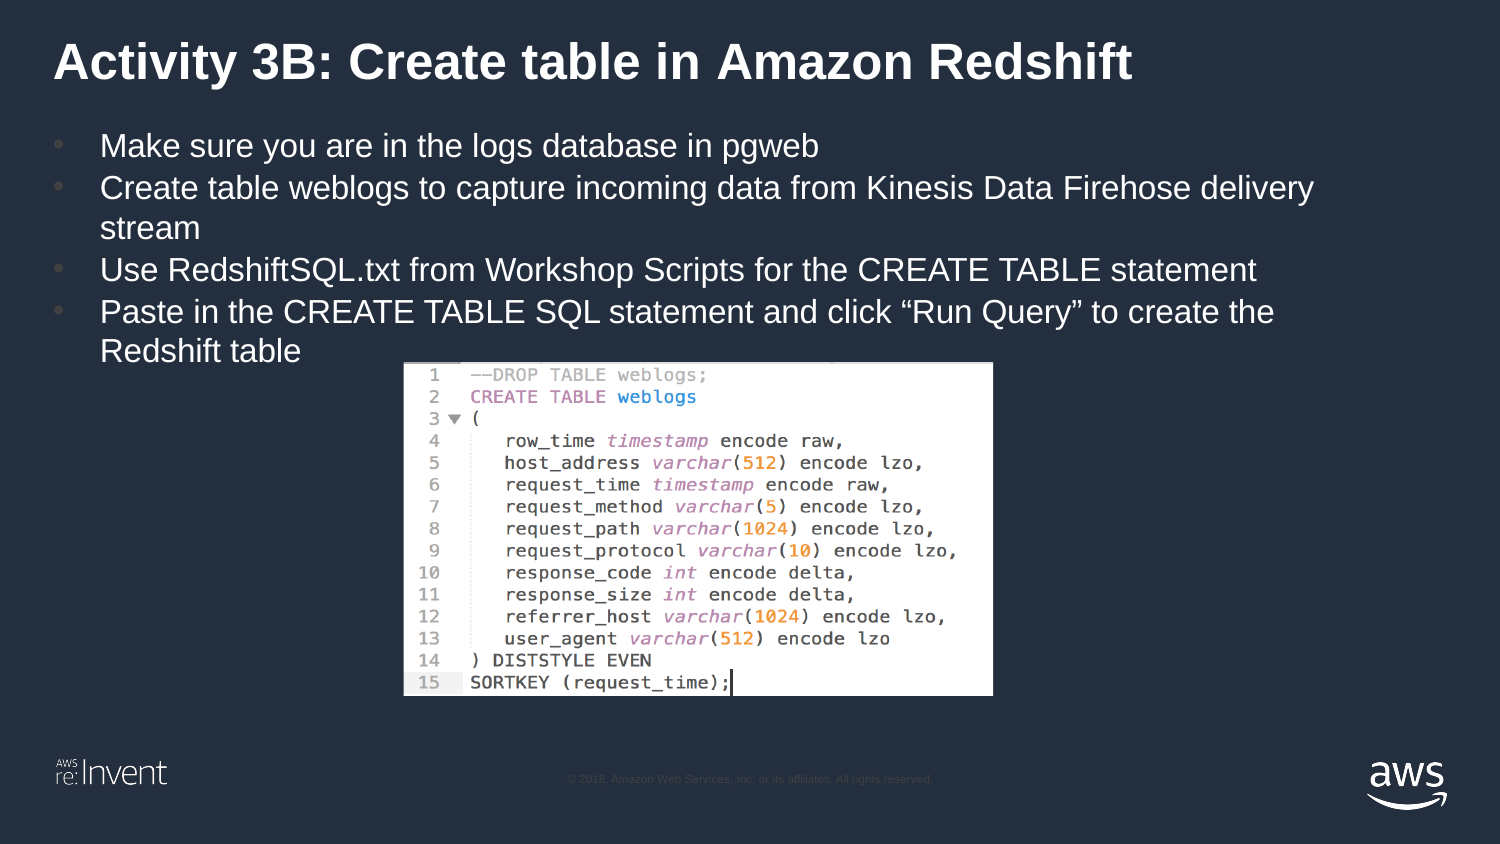

Activity 3B: Create table in Amazon Redshift
Make sure you are in the logs database in pgweb
Create table weblogs to capture incoming data from Kinesis Data Firehose delivery stream
Use RedshiftSQL.txt from Workshop Scripts for the CREATE TABLE statement
Paste in the CREATE TABLE SQL statement and click “Run Query” to create the Redshift table